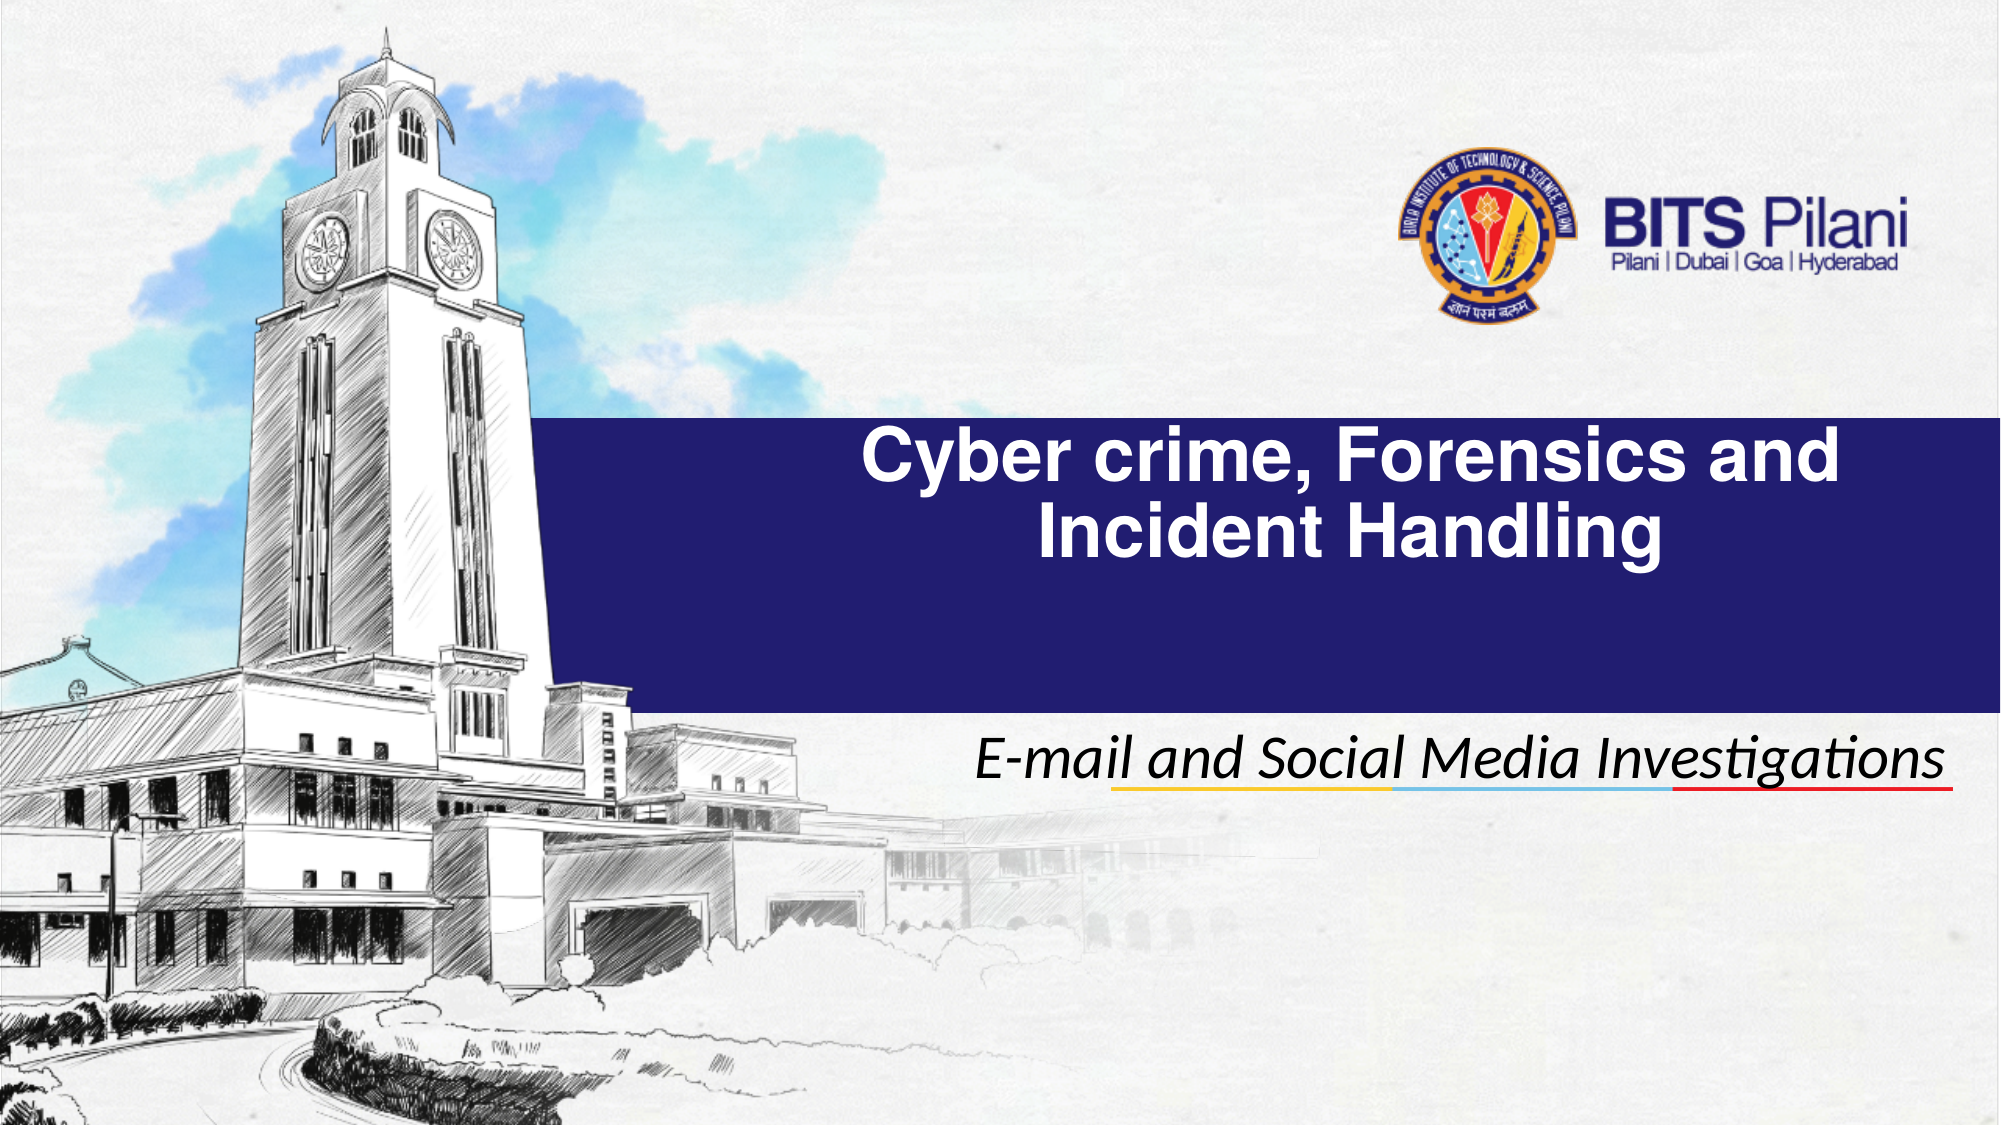

# Cyber crime, Forensics and Incident Handling
E-mail and Social Media Investigations